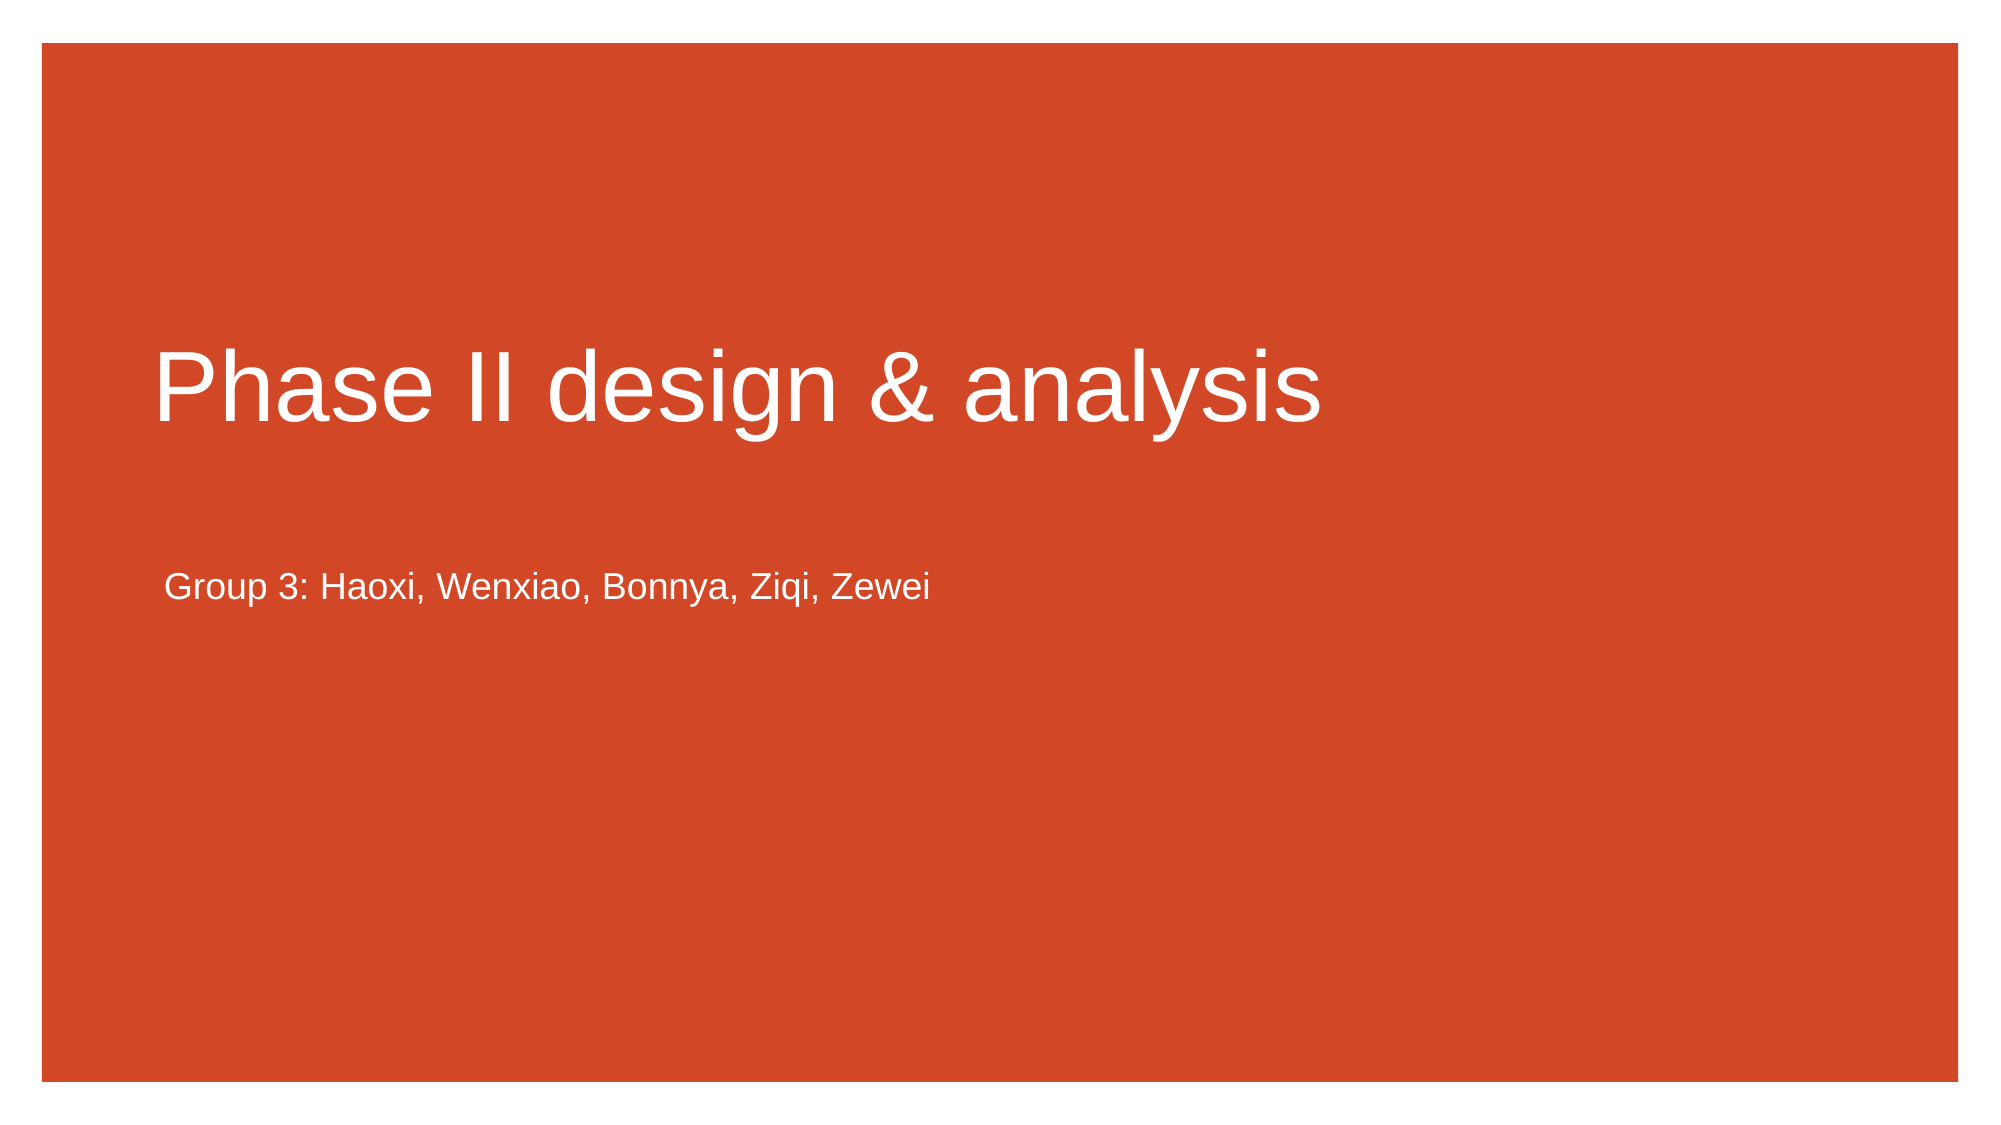

# Phase II design & analysis
Group 3: Haoxi, Wenxiao, Bonnya, Ziqi, Zewei